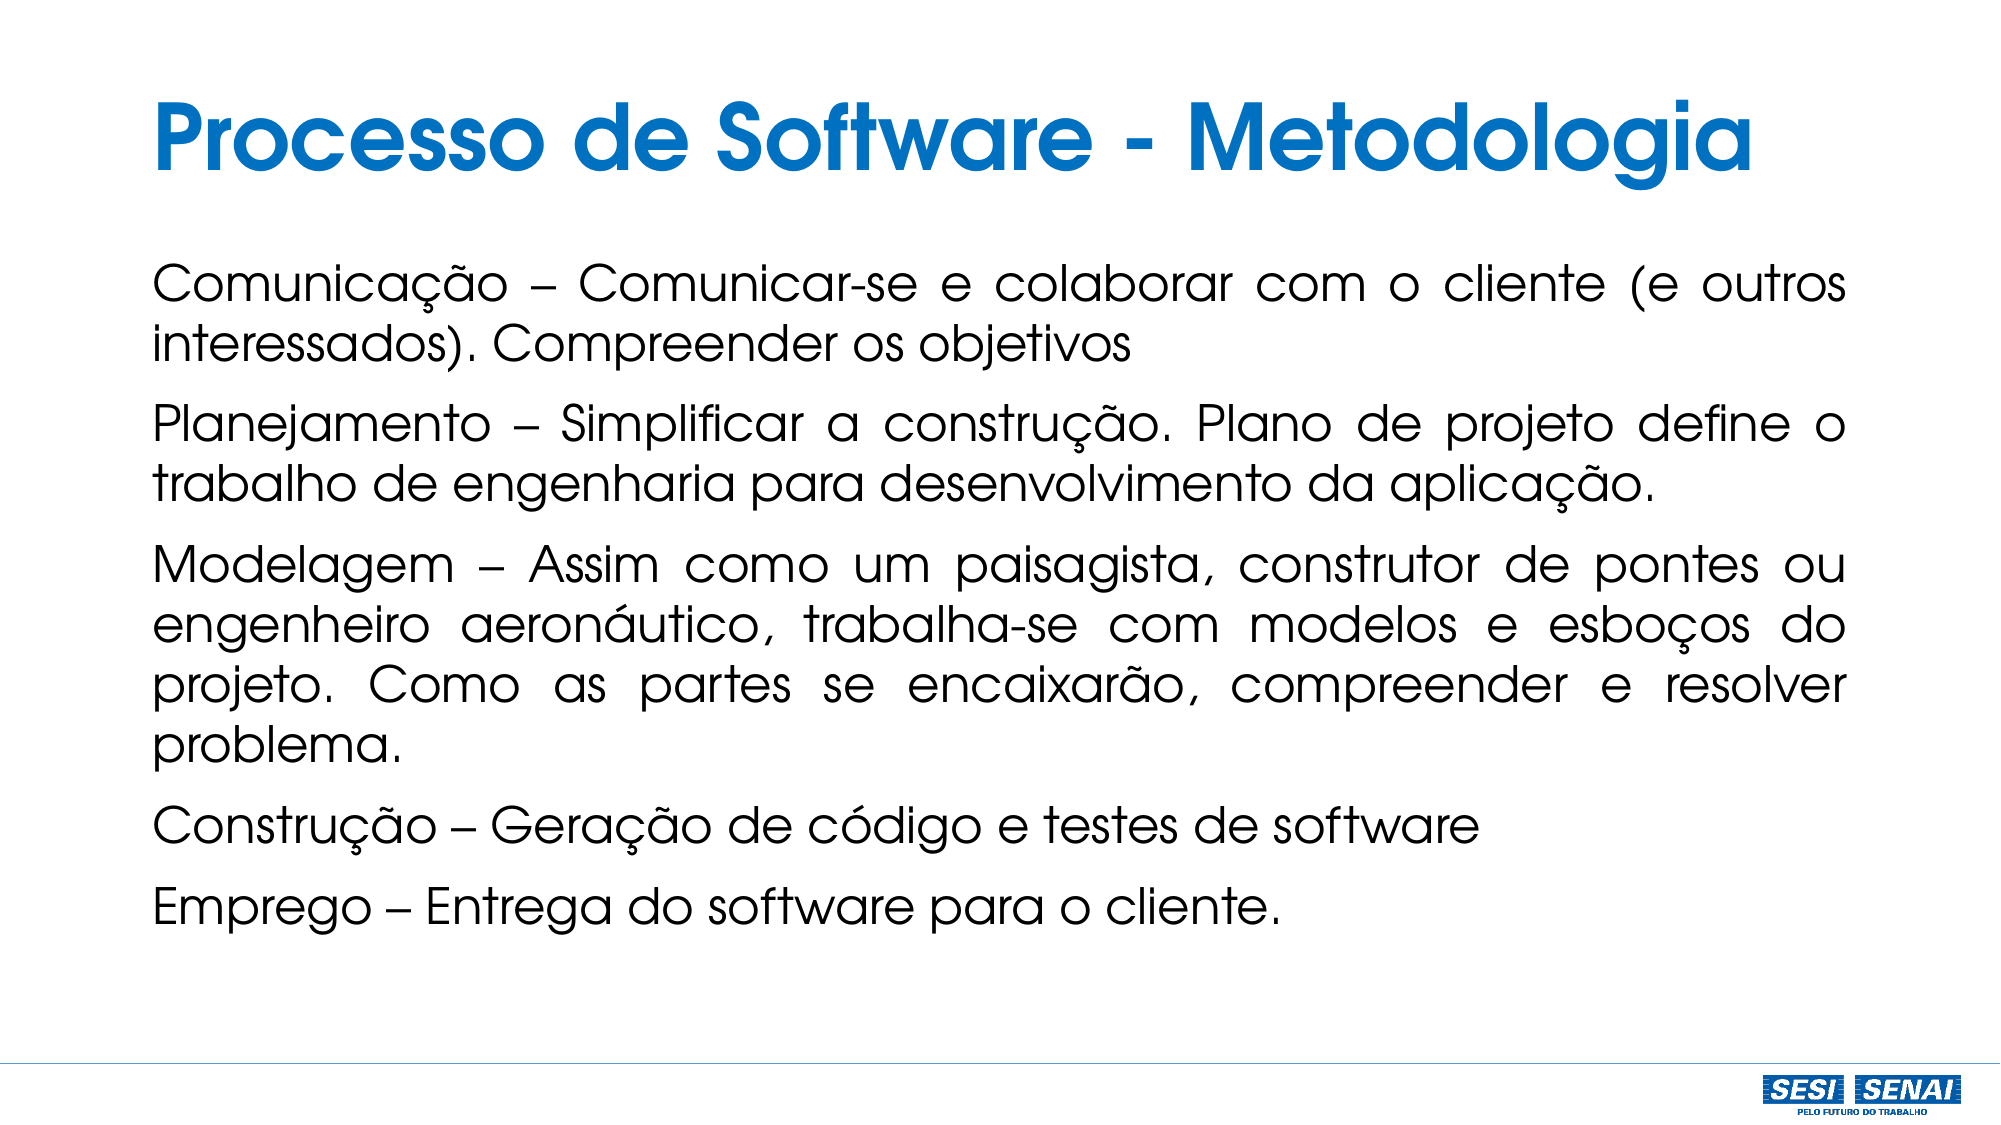

# Processo de Software - Metodologia
Comunicação – Comunicar-se e colaborar com o cliente (e outros interessados). Compreender os objetivos
Planejamento – Simplificar a construção. Plano de projeto define o trabalho de engenharia para desenvolvimento da aplicação.
Modelagem – Assim como um paisagista, construtor de pontes ou engenheiro aeronáutico, trabalha-se com modelos e esboços do projeto. Como as partes se encaixarão, compreender e resolver problema.
Construção – Geração de código e testes de software
Emprego – Entrega do software para o cliente.